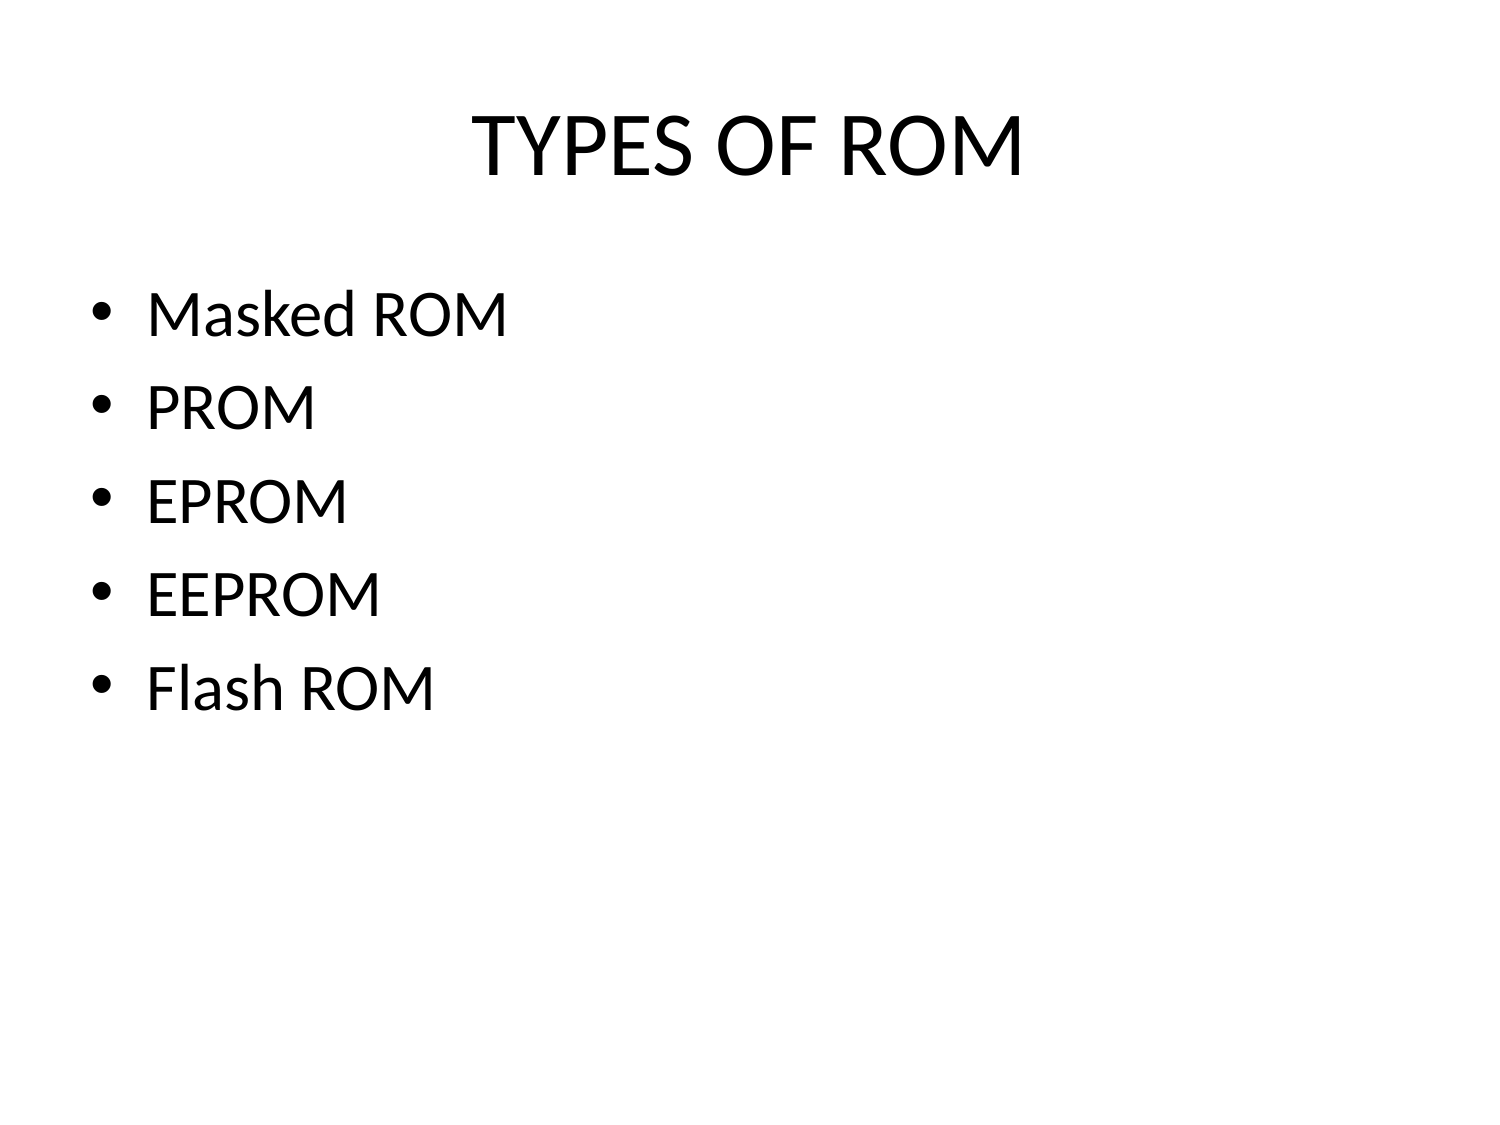

# TYPES OF ROM
Masked ROM
PROM
EPROM
EEPROM
Flash ROM